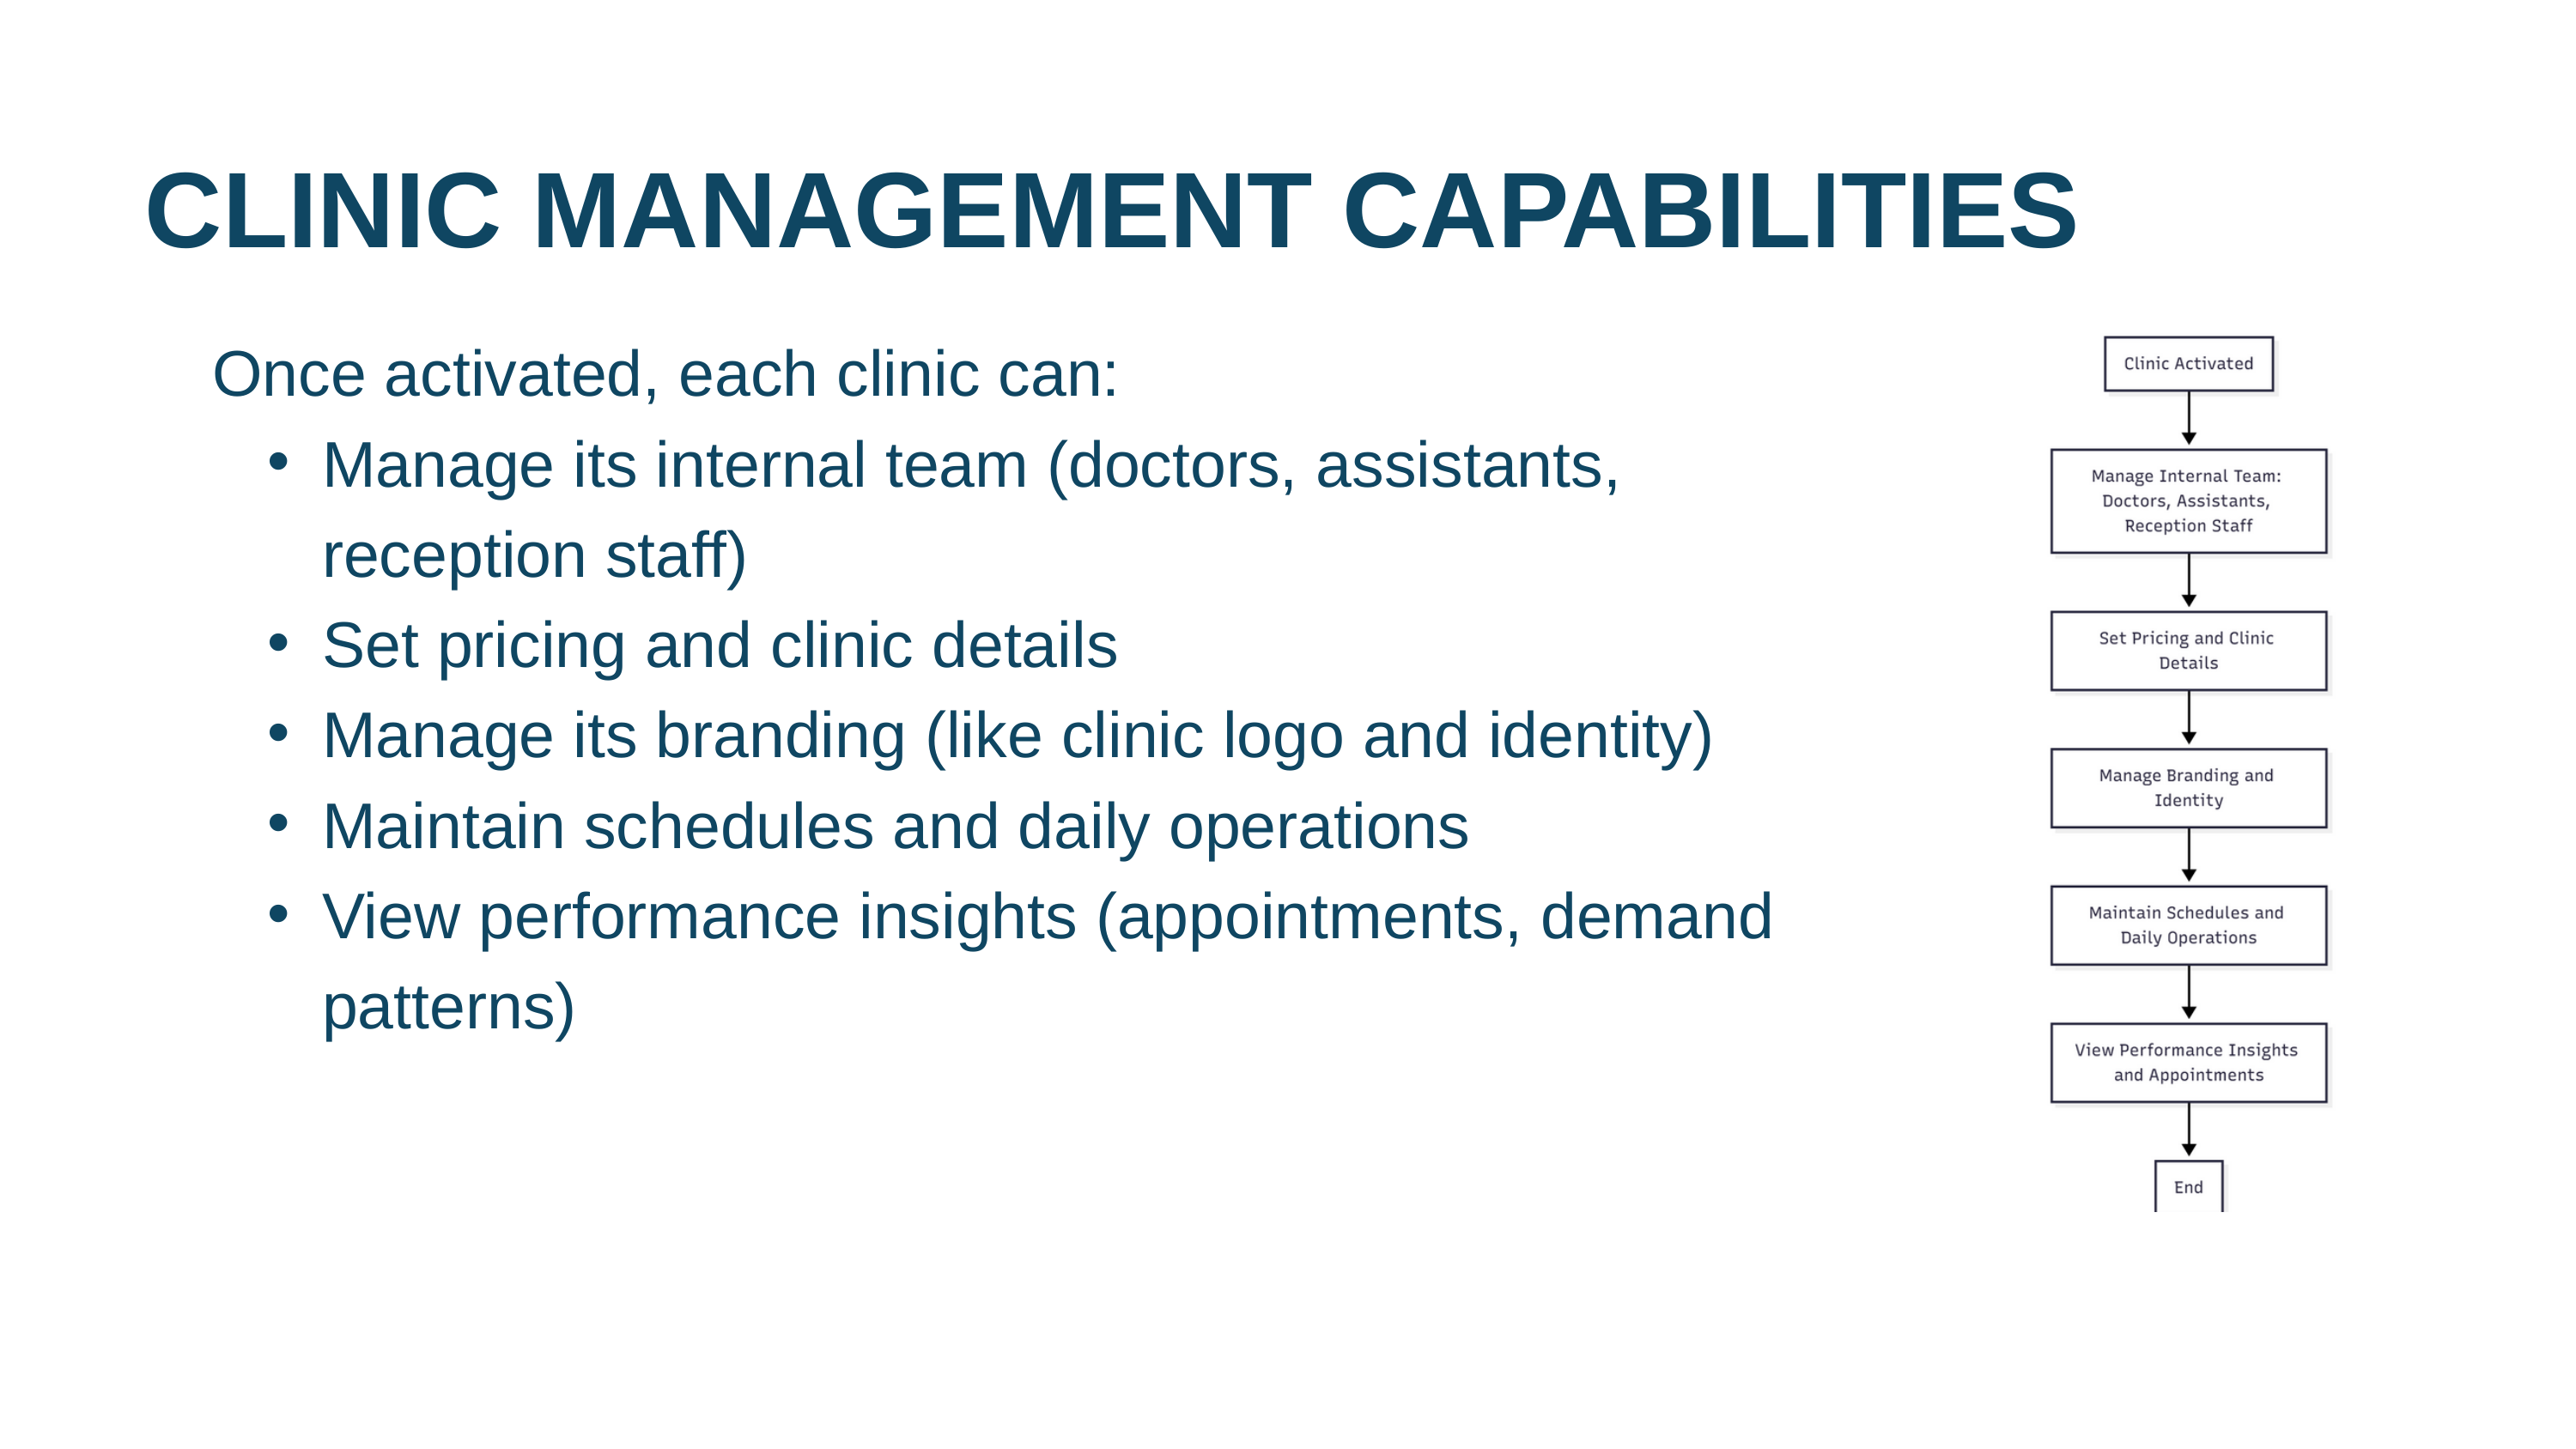

CLINIC MANAGEMENT CAPABILITIES
Once activated, each clinic can:
Manage its internal team (doctors, assistants, reception staff)
Set pricing and clinic details
Manage its branding (like clinic logo and identity)
Maintain schedules and daily operations
View performance insights (appointments, demand patterns)